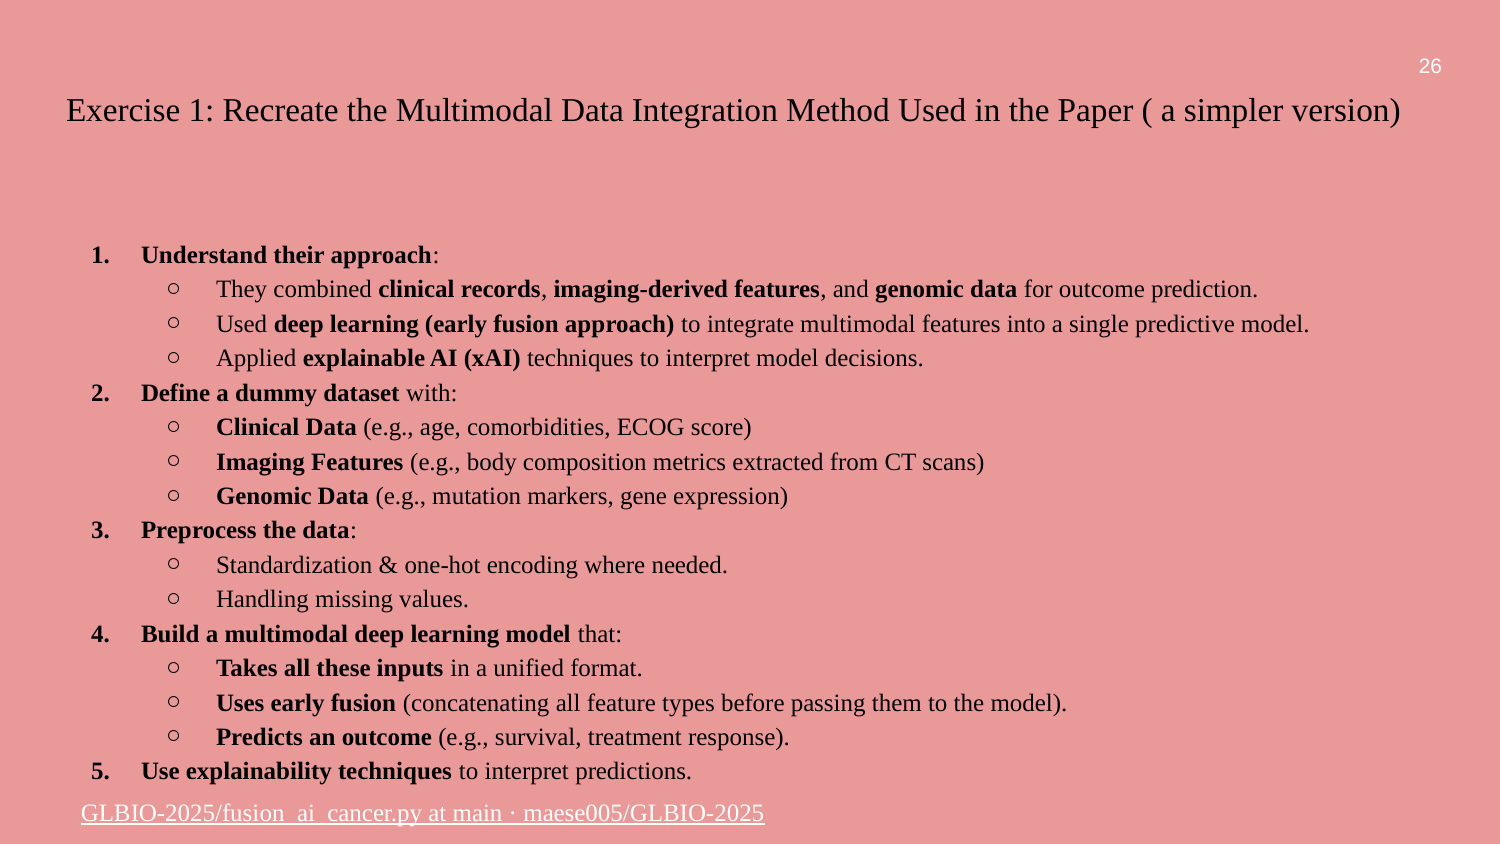

26
# Exercise 1: Recreate the Multimodal Data Integration Method Used in the Paper ( a simpler version)

Understand their approach:
They combined clinical records, imaging-derived features, and genomic data for outcome prediction.
Used deep learning (early fusion approach) to integrate multimodal features into a single predictive model.
Applied explainable AI (xAI) techniques to interpret model decisions.
Define a dummy dataset with:
Clinical Data (e.g., age, comorbidities, ECOG score)
Imaging Features (e.g., body composition metrics extracted from CT scans)
Genomic Data (e.g., mutation markers, gene expression)
Preprocess the data:
Standardization & one-hot encoding where needed.
Handling missing values.
Build a multimodal deep learning model that:
Takes all these inputs in a unified format.
Uses early fusion (concatenating all feature types before passing them to the model).
Predicts an outcome (e.g., survival, treatment response).
Use explainability techniques to interpret predictions.

GLBIO-2025/fusion_ai_cancer.py at main · maese005/GLBIO-2025